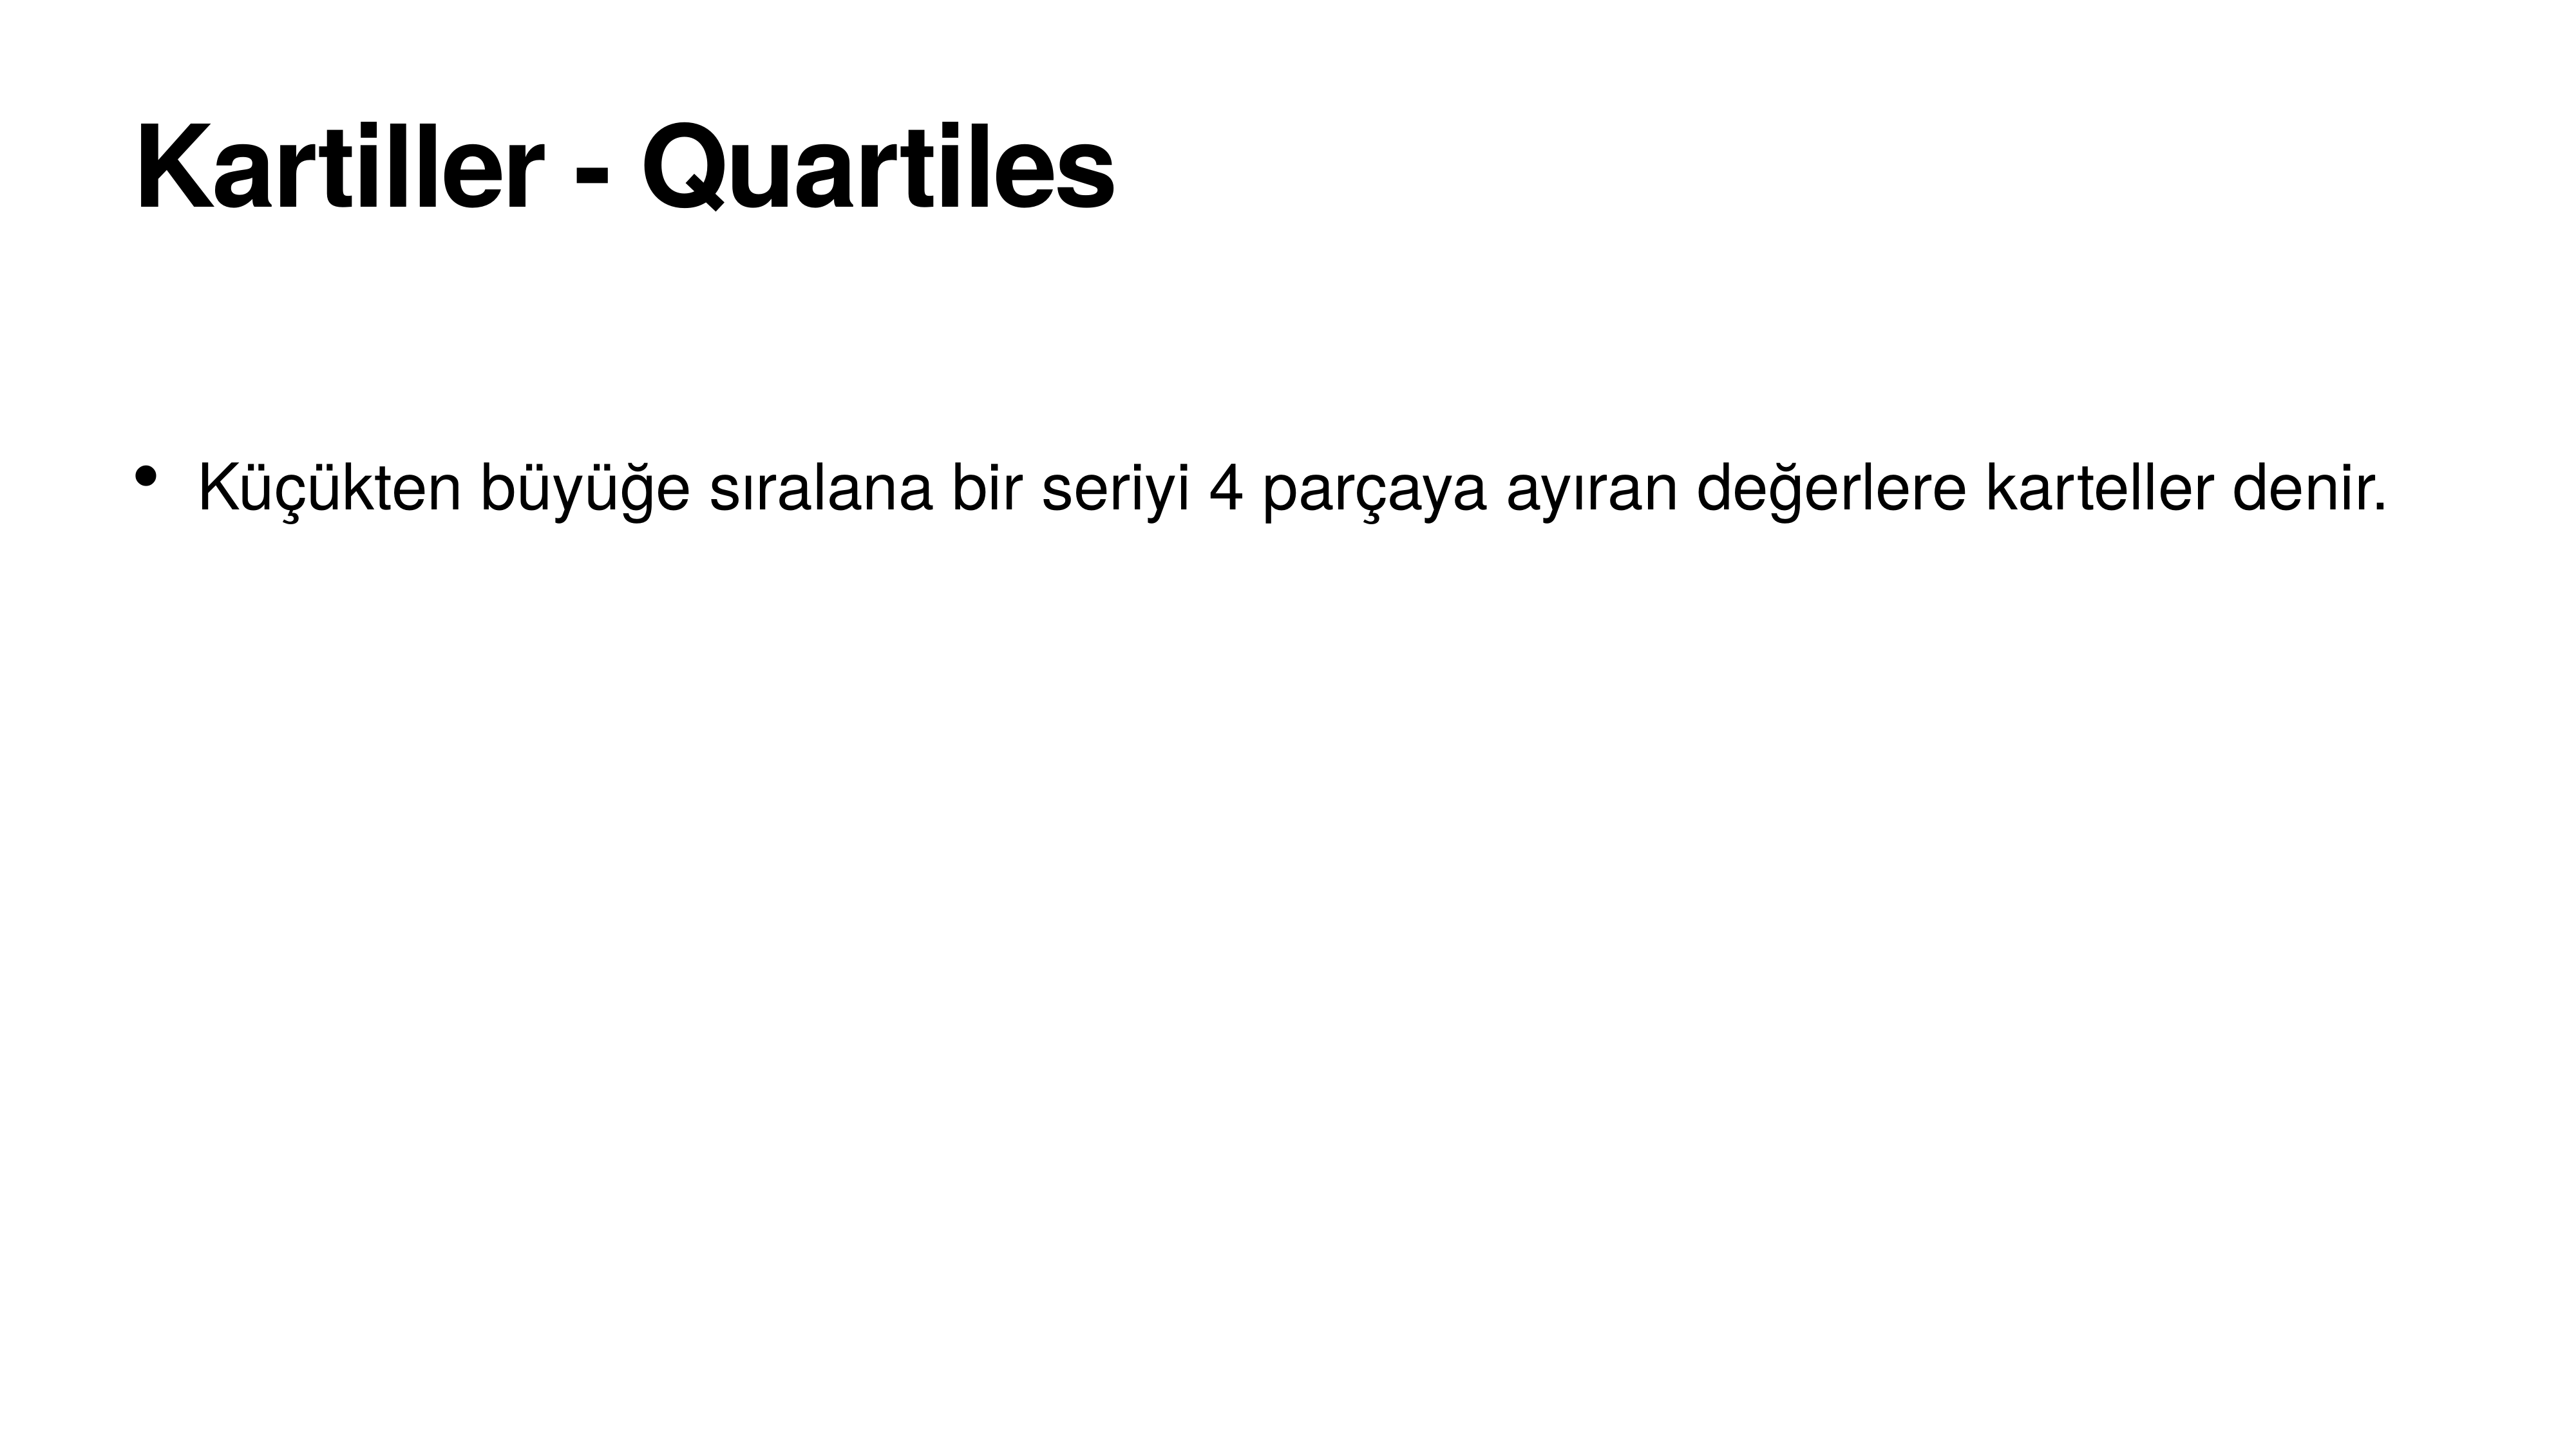

# Kartiller - Quartiles

Küçükten büyüğe sıralana bir seriyi 4 parçaya ayıran değerlere karteller denir.